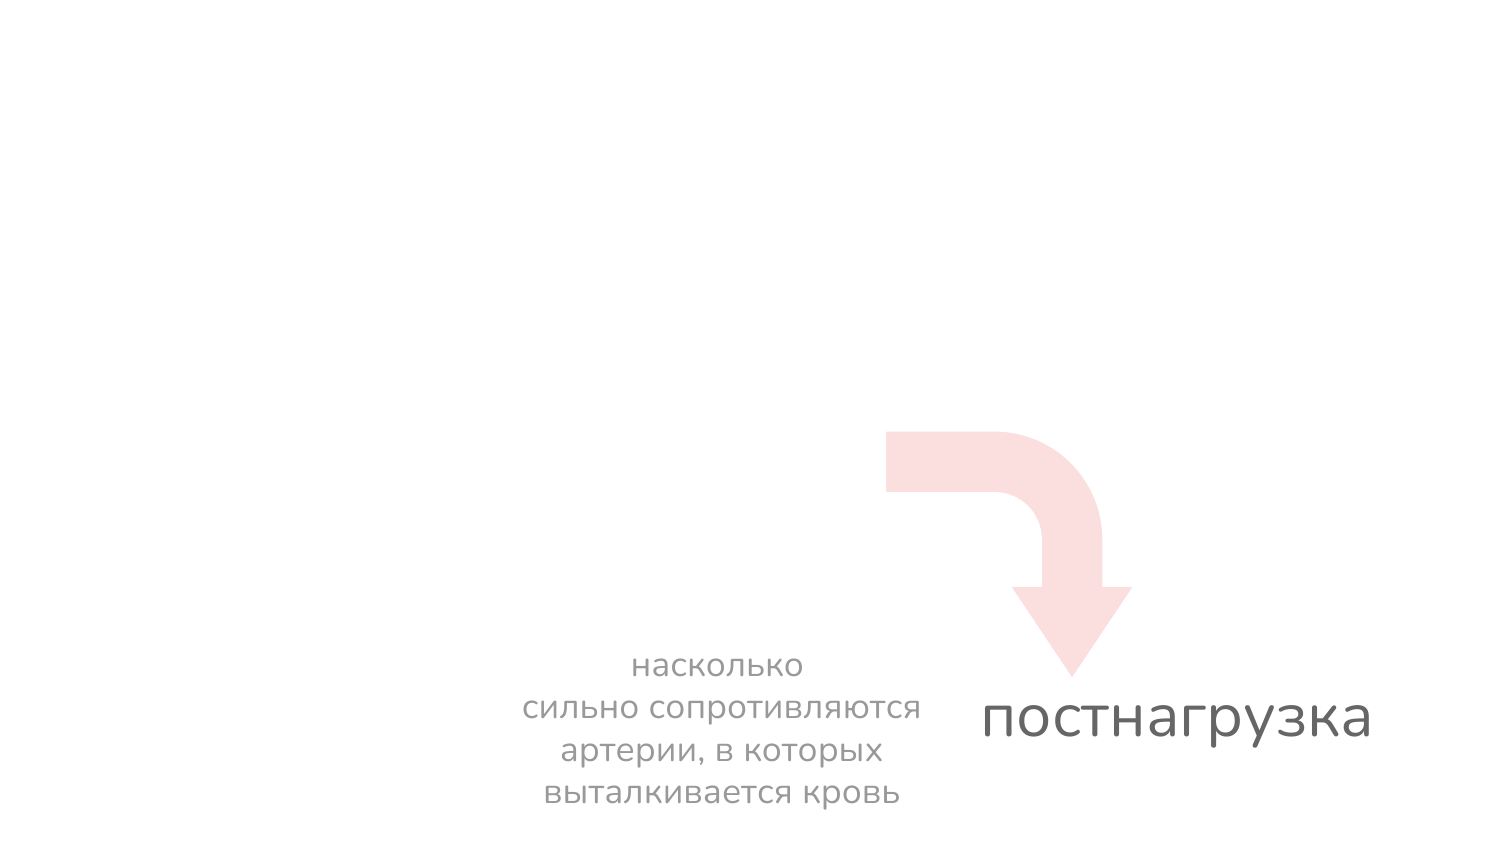

# постнагрузка
насколько
сильно сопротивляются артерии, в которых выталкивается кровь